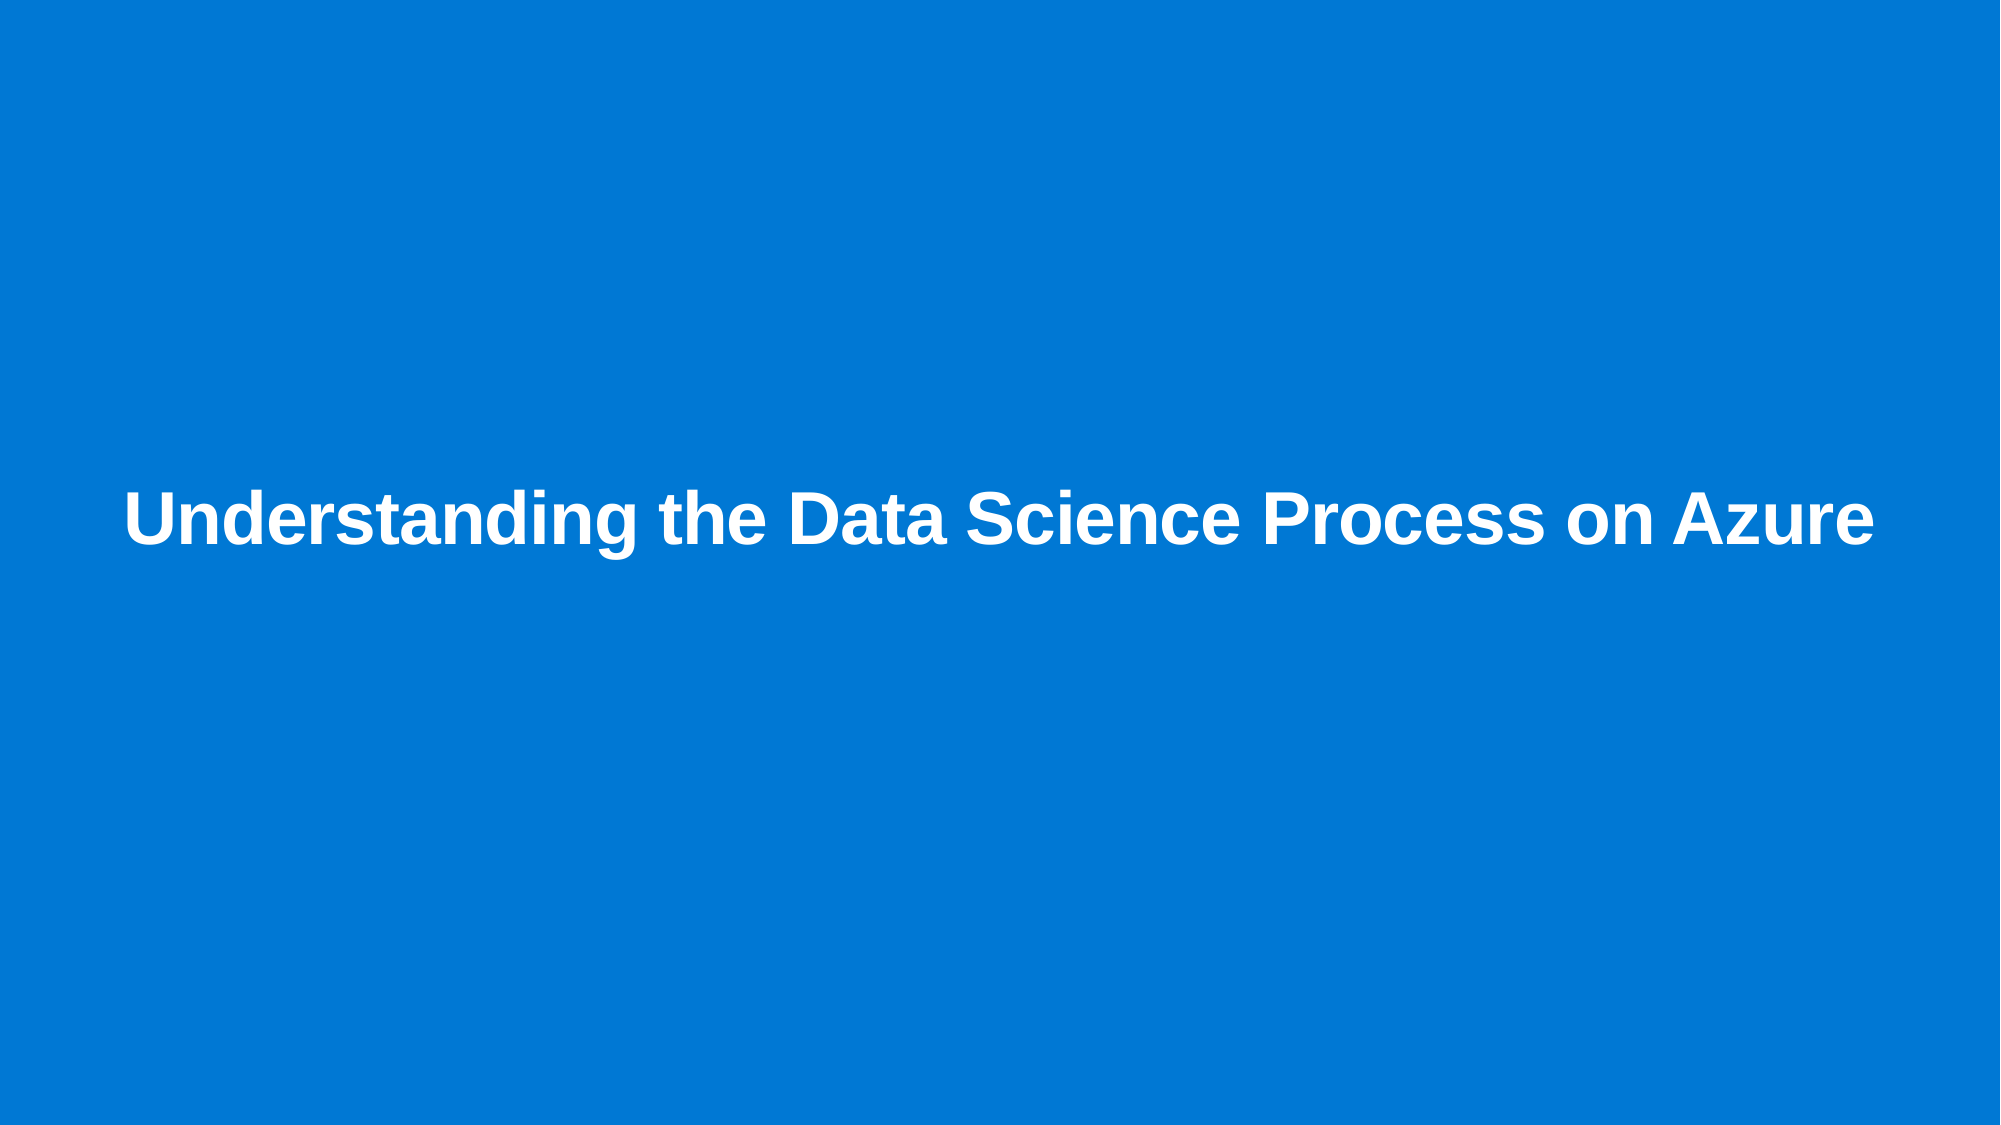

Understanding the Data Science Process on Azure